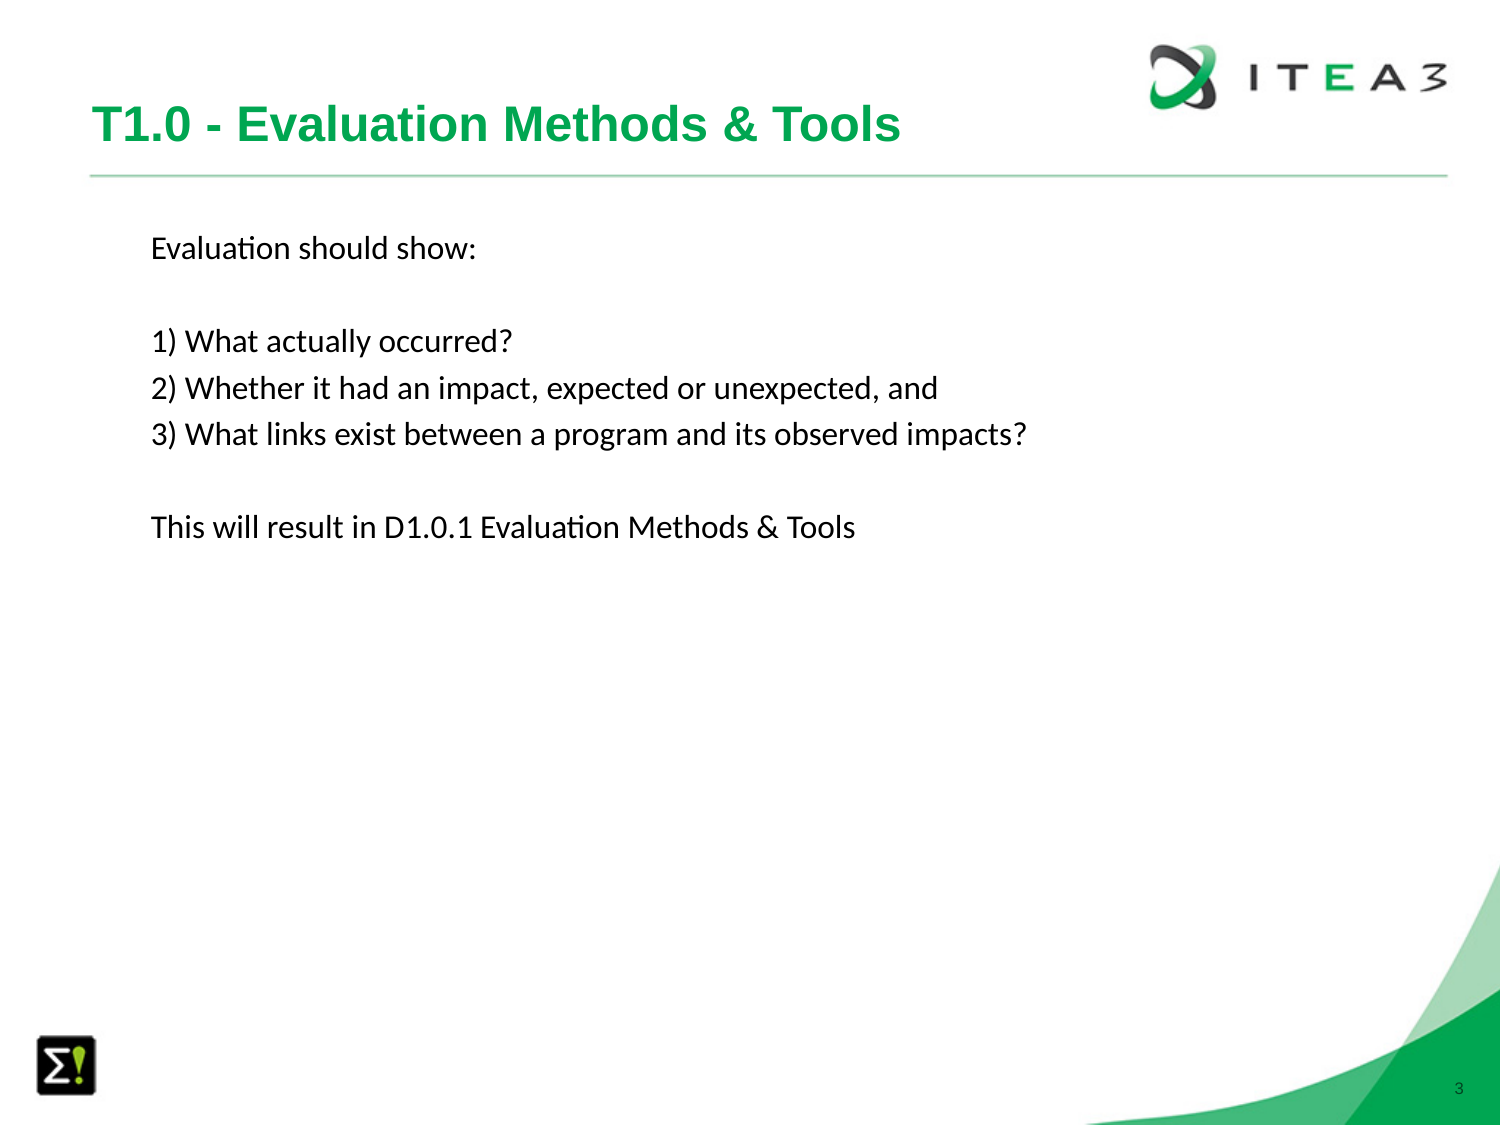

# T1.0 - Evaluation Methods & Tools
Evaluation should show:

1) What actually occurred?
2) Whether it had an impact, expected or unexpected, and
3) What links exist between a program and its observed impacts?

This will result in D1.0.1 Evaluation Methods & Tools